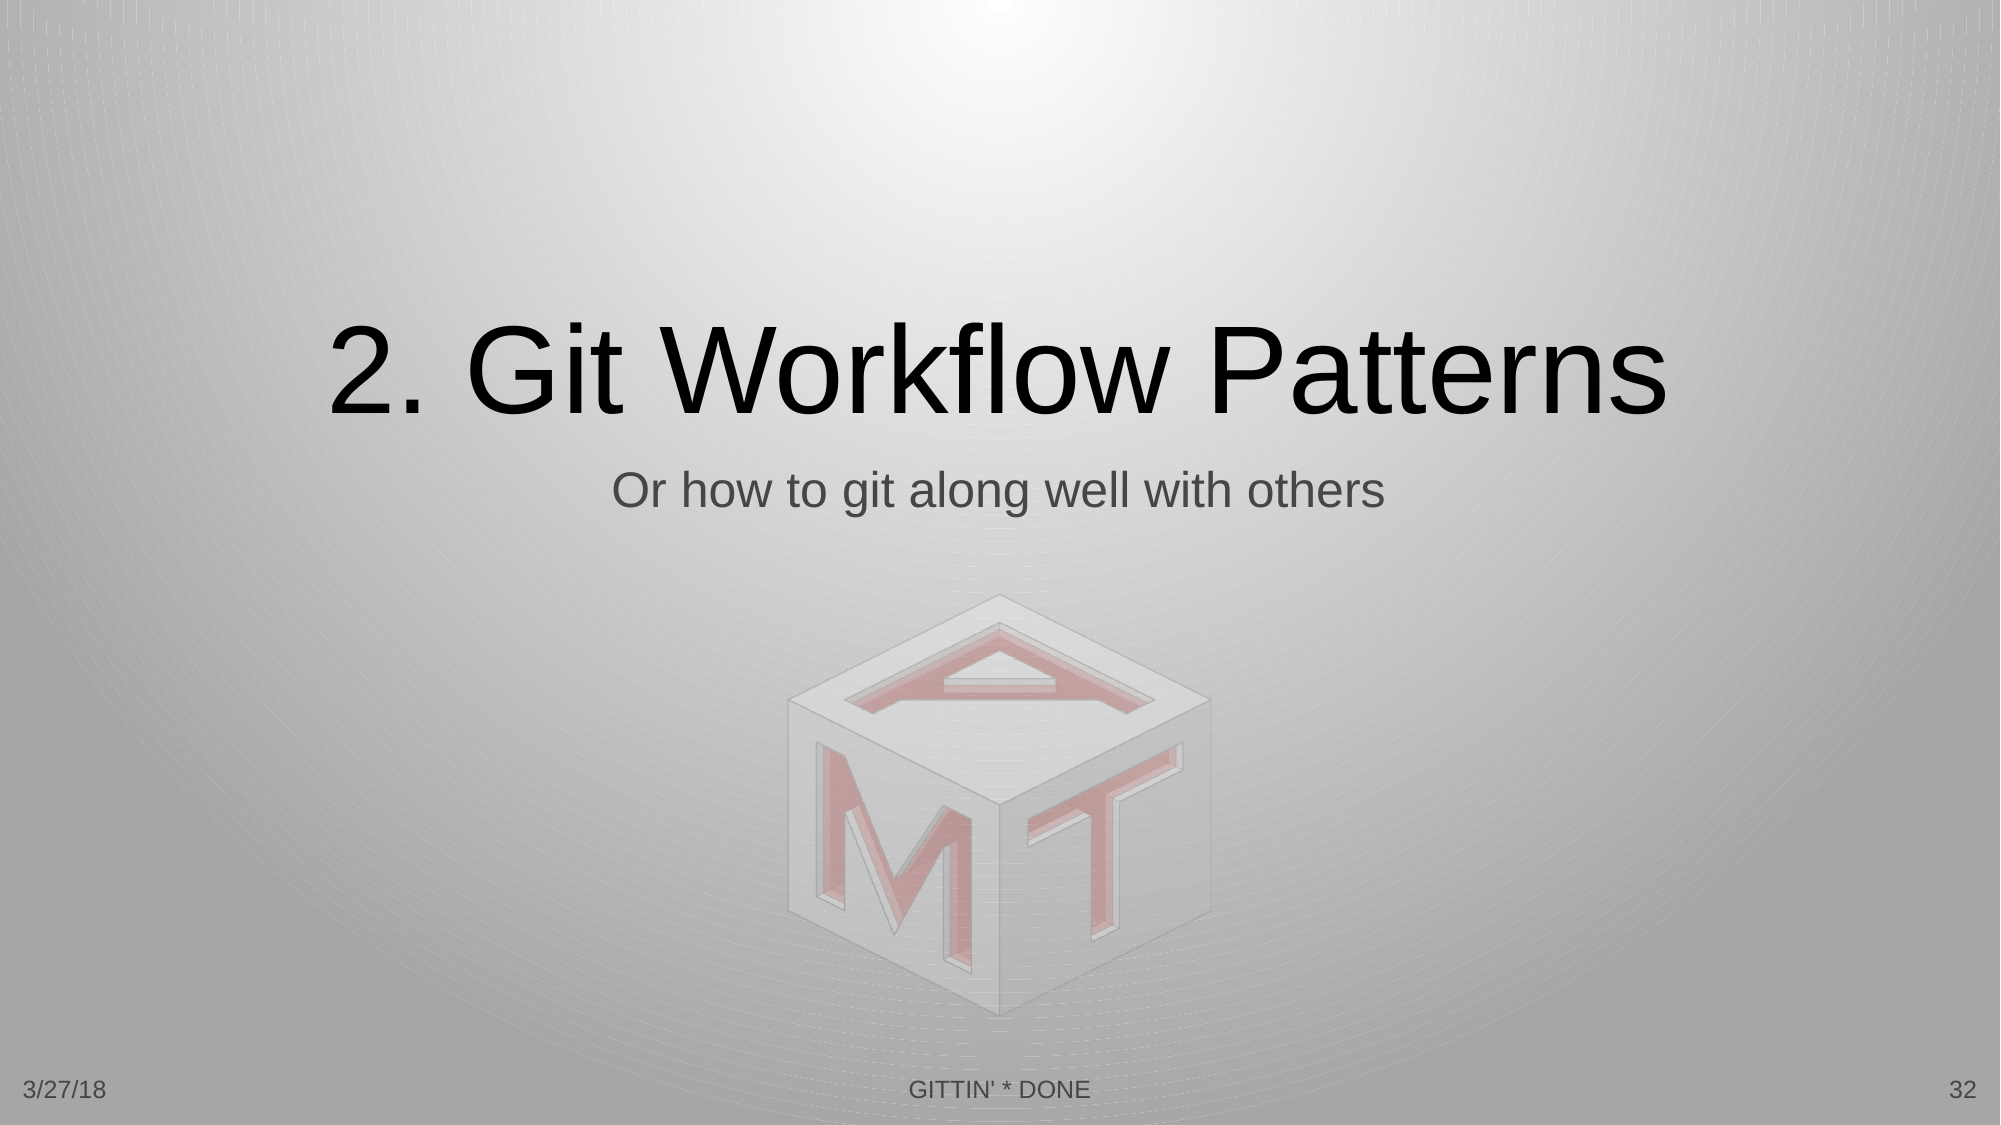

# 2. Git Workflow Patterns
Or how to git along well with others
3/27/18
GITTIN' * DONE
32